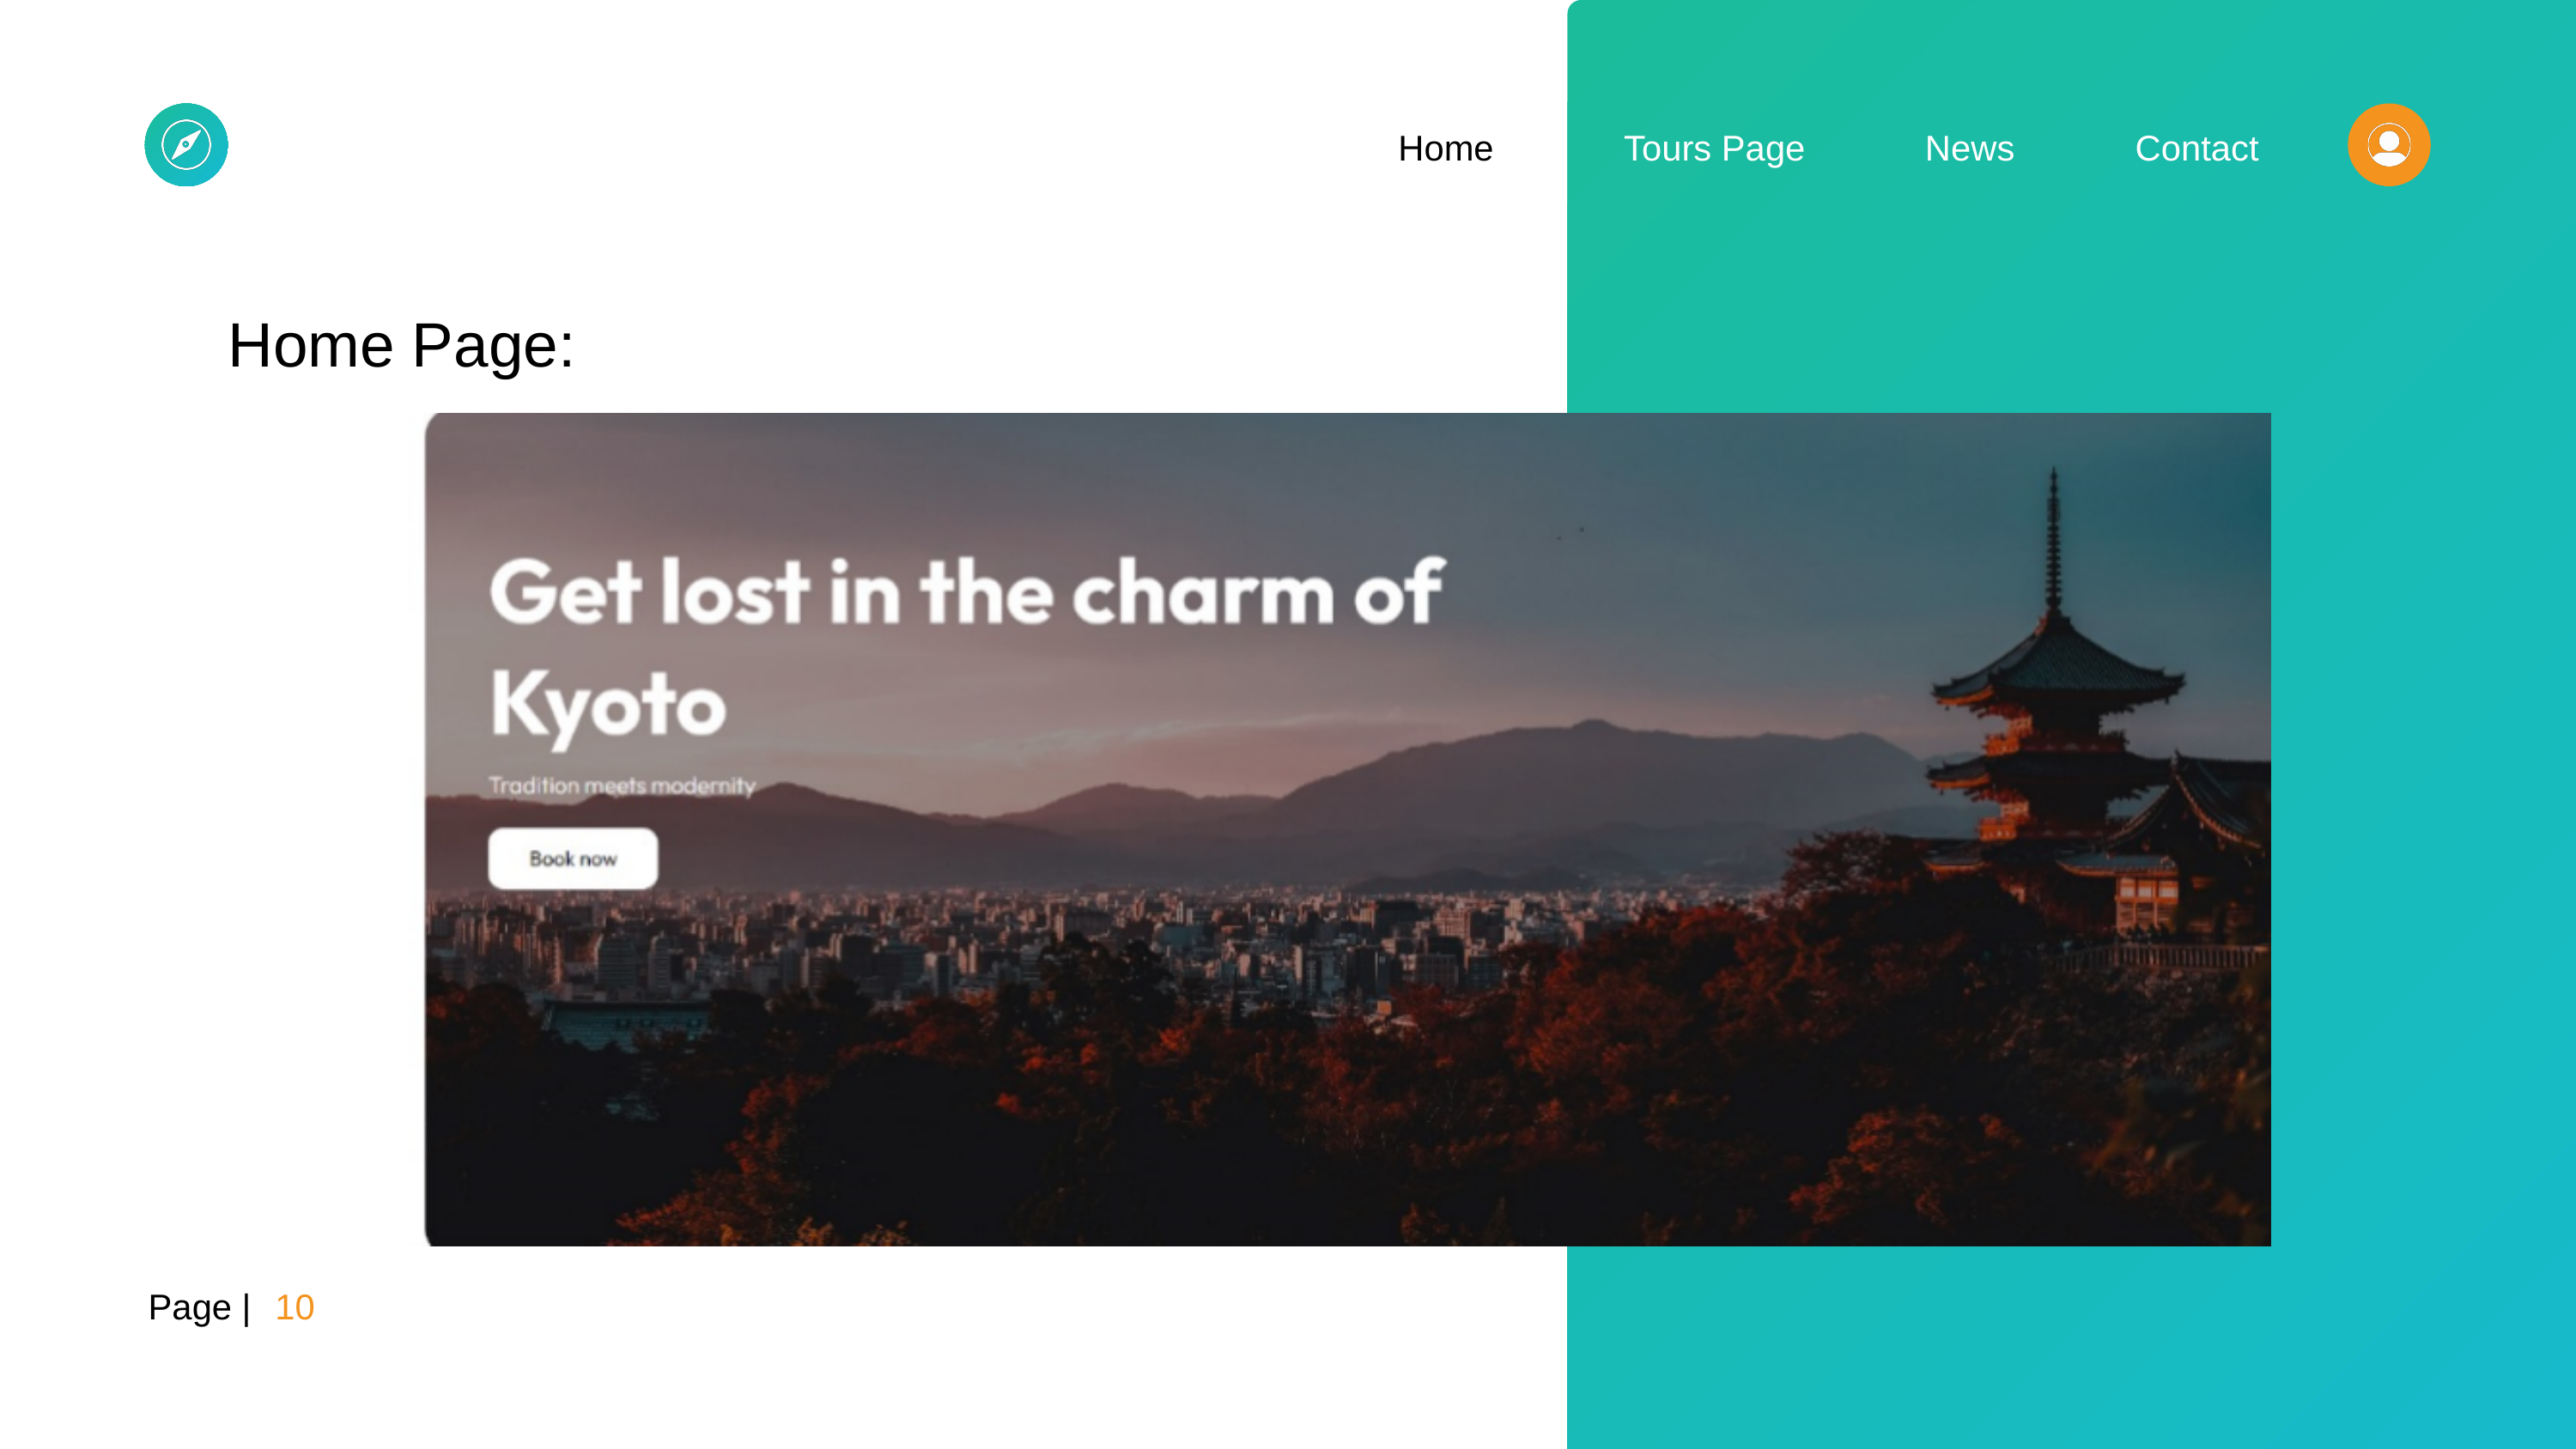

Home
Tours Page
News
Contact

Home Page:

Page |
10